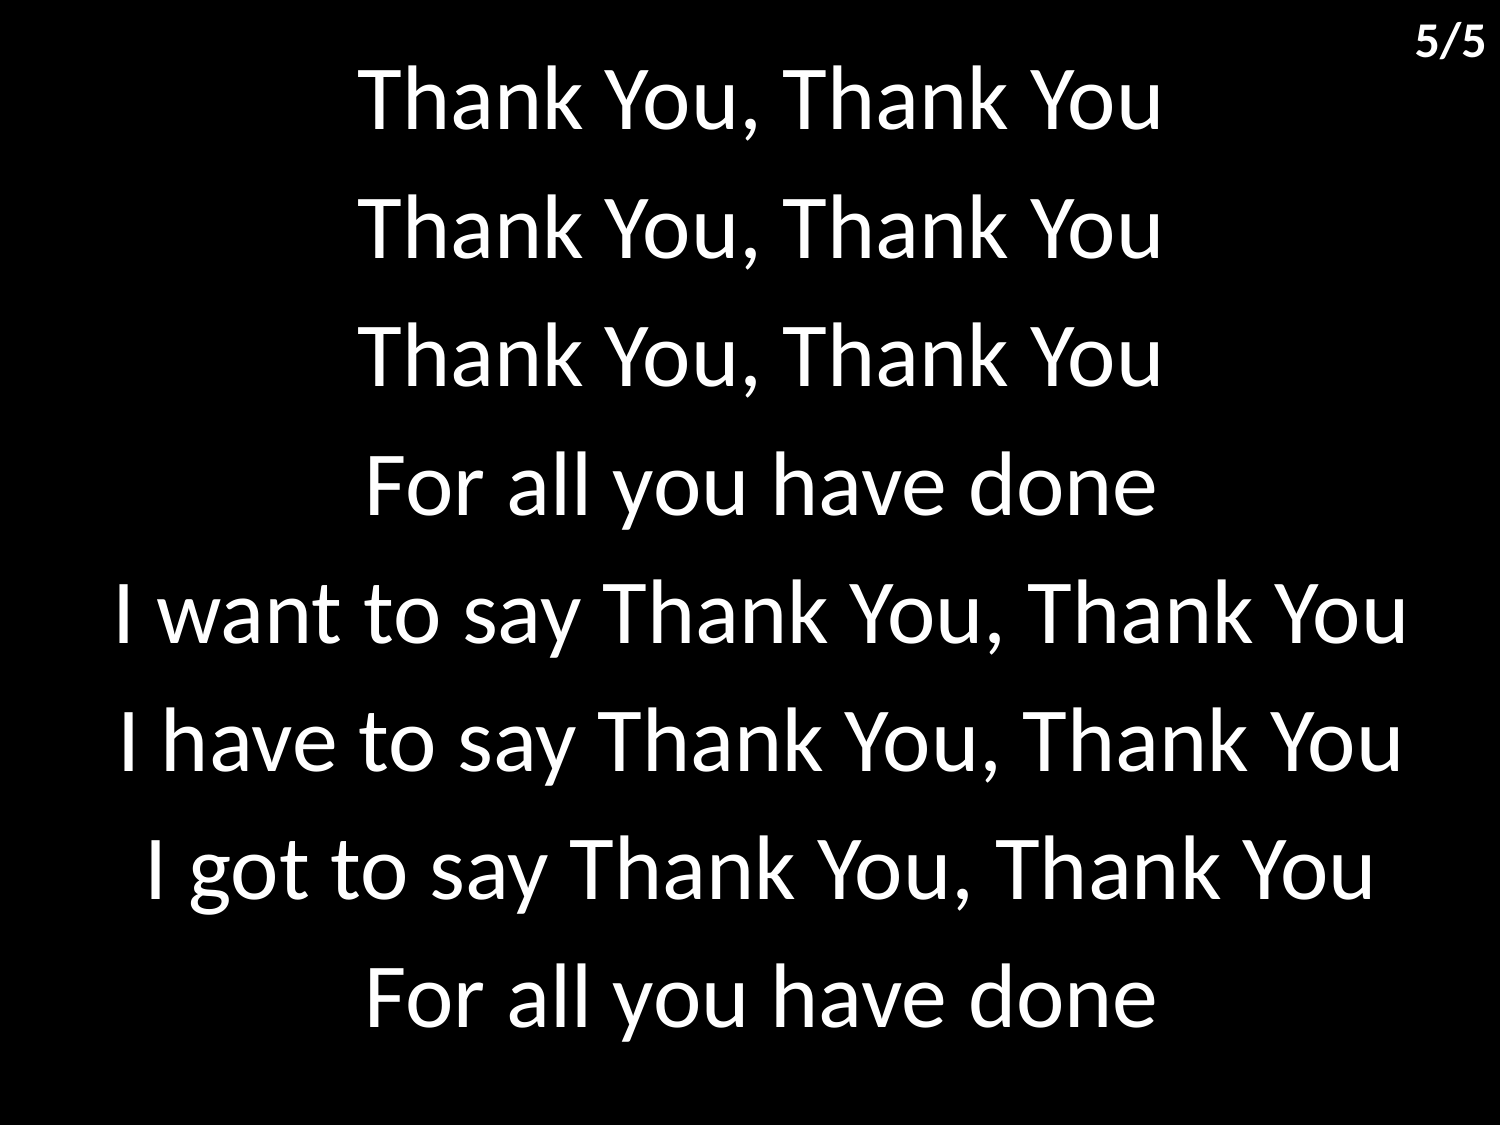

5/5
Thank You, Thank You
Thank You, Thank You
Thank You, Thank You
For all you have done
I want to say Thank You, Thank You
I have to say Thank You, Thank You
I got to say Thank You, Thank You
For all you have done